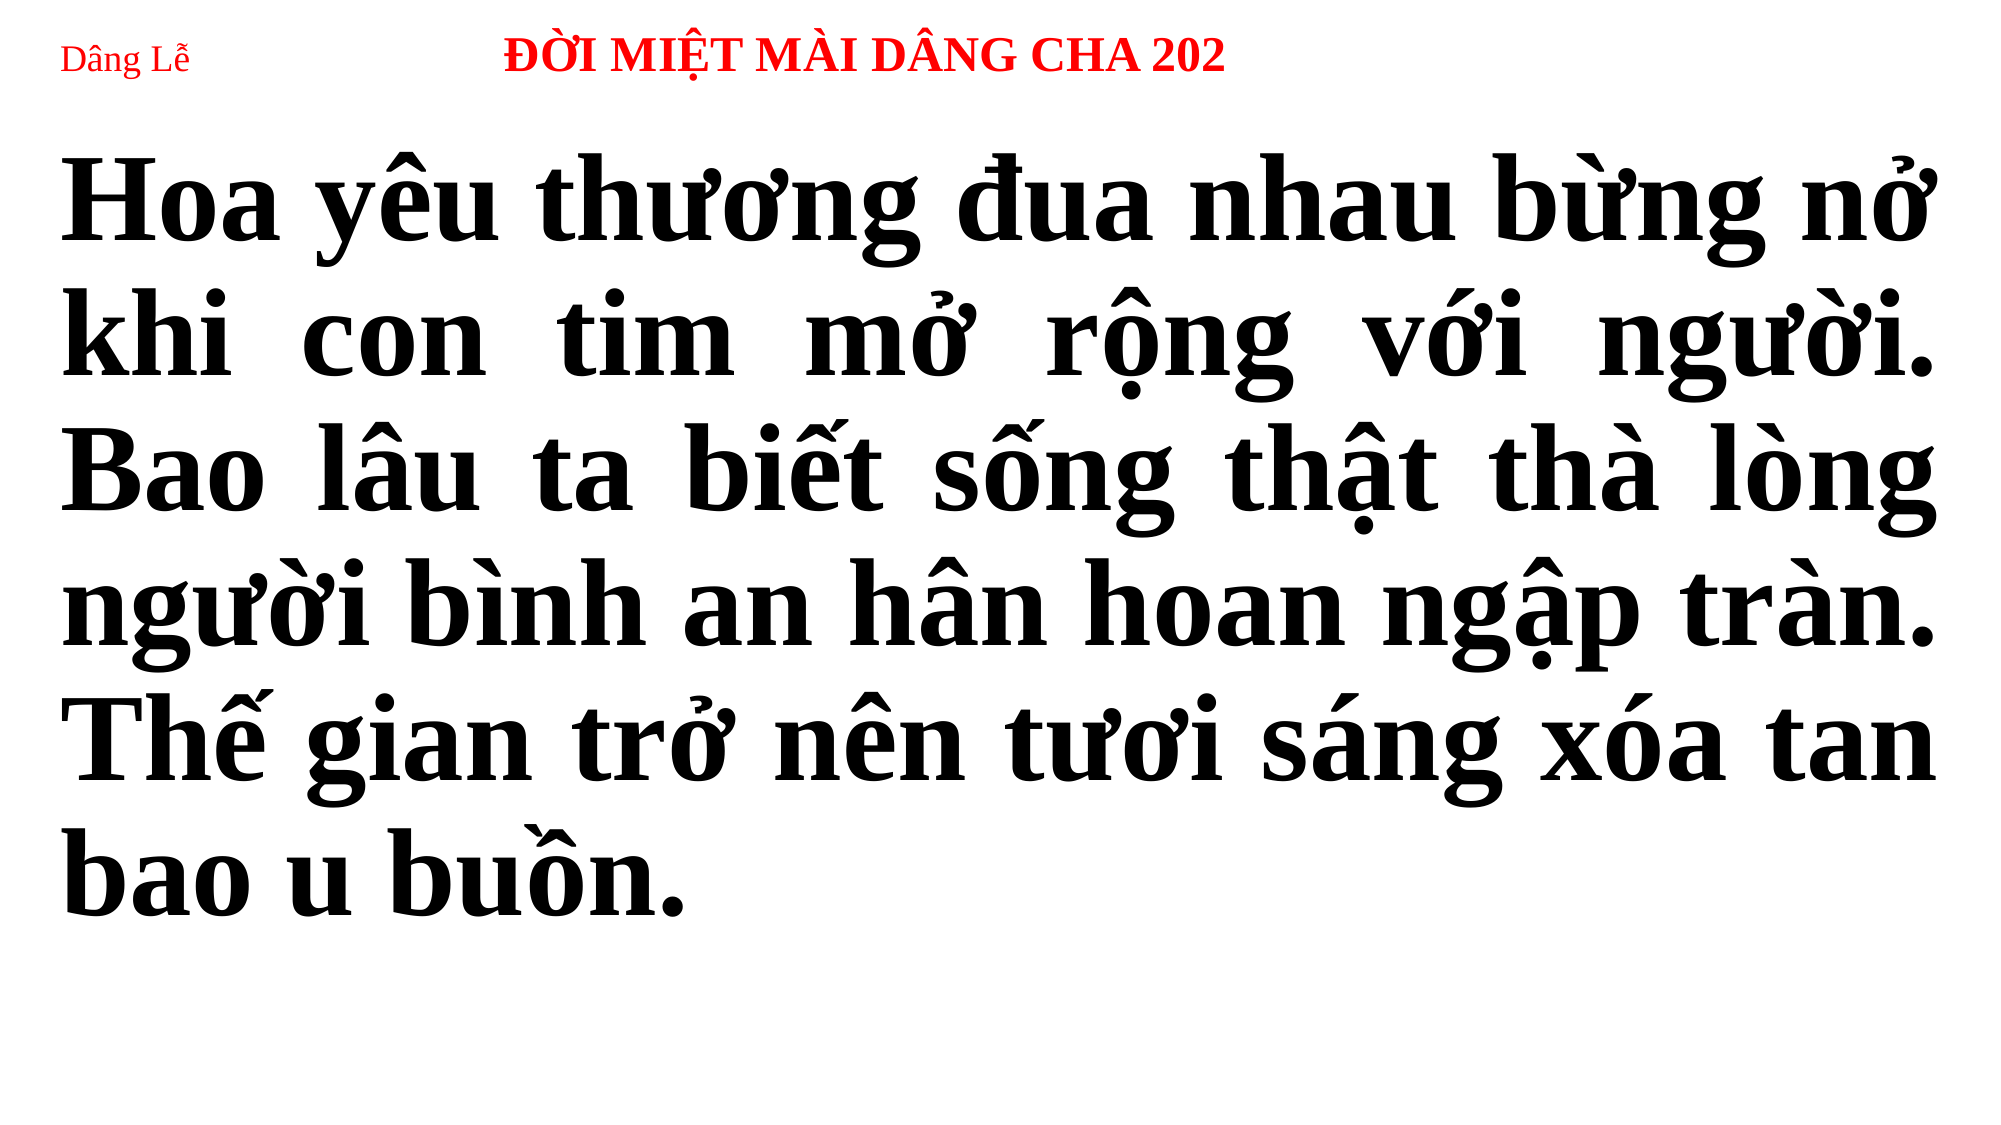

# Dâng Lễ                                 ĐỜI MIỆT MÀI DÂNG CHA 202
Hoa yêu thương đua nhau bừng nở khi con tim mở rộng với người. Bao lâu ta biết sống thật thà lòng người bình an hân hoan ngập tràn. Thế gian trở nên tươi sáng xóa tan bao u buồn.